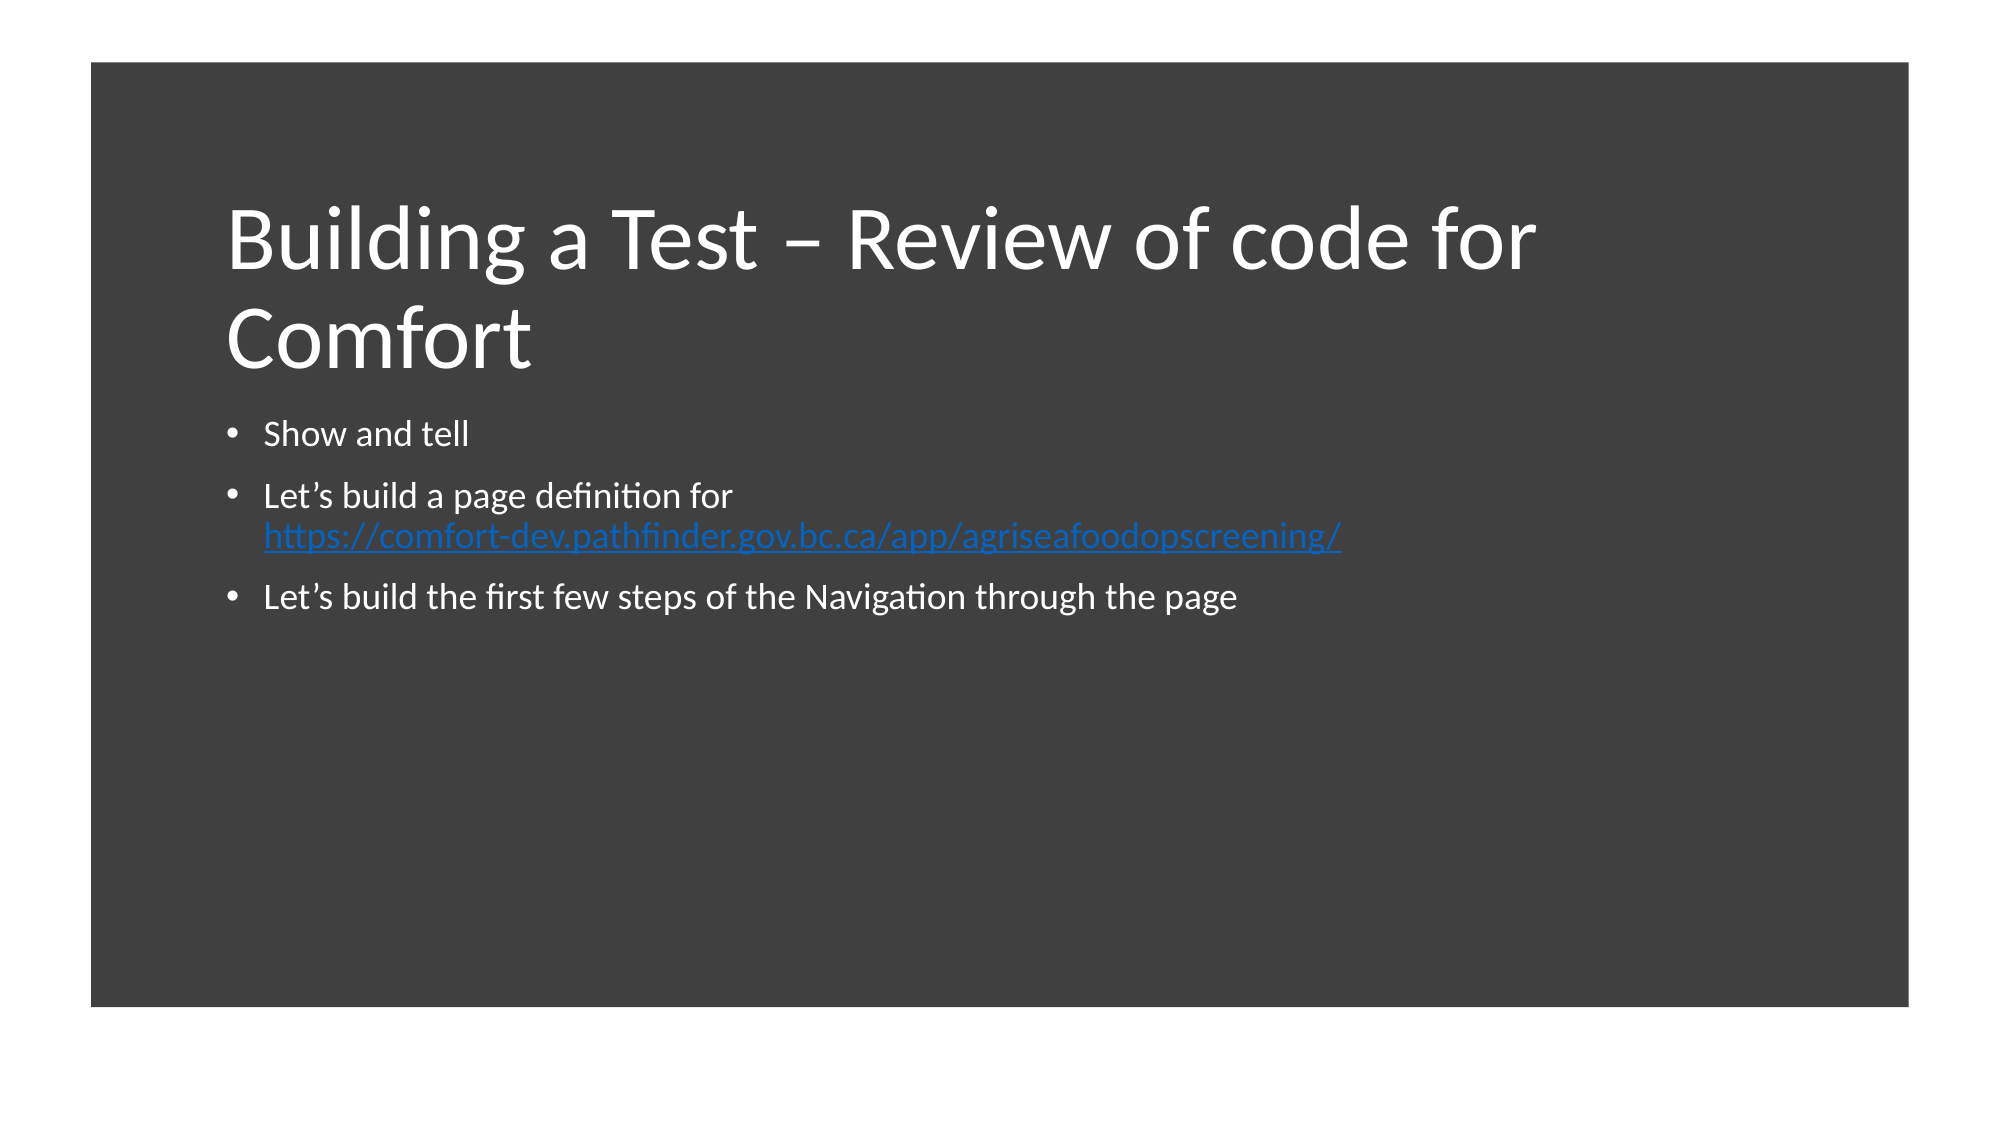

# Building a Test – Review of code for Comfort
Show and tell
Let’s build a page definition for https://comfort-dev.pathfinder.gov.bc.ca/app/agriseafoodopscreening/
Let’s build the first few steps of the Navigation through the page